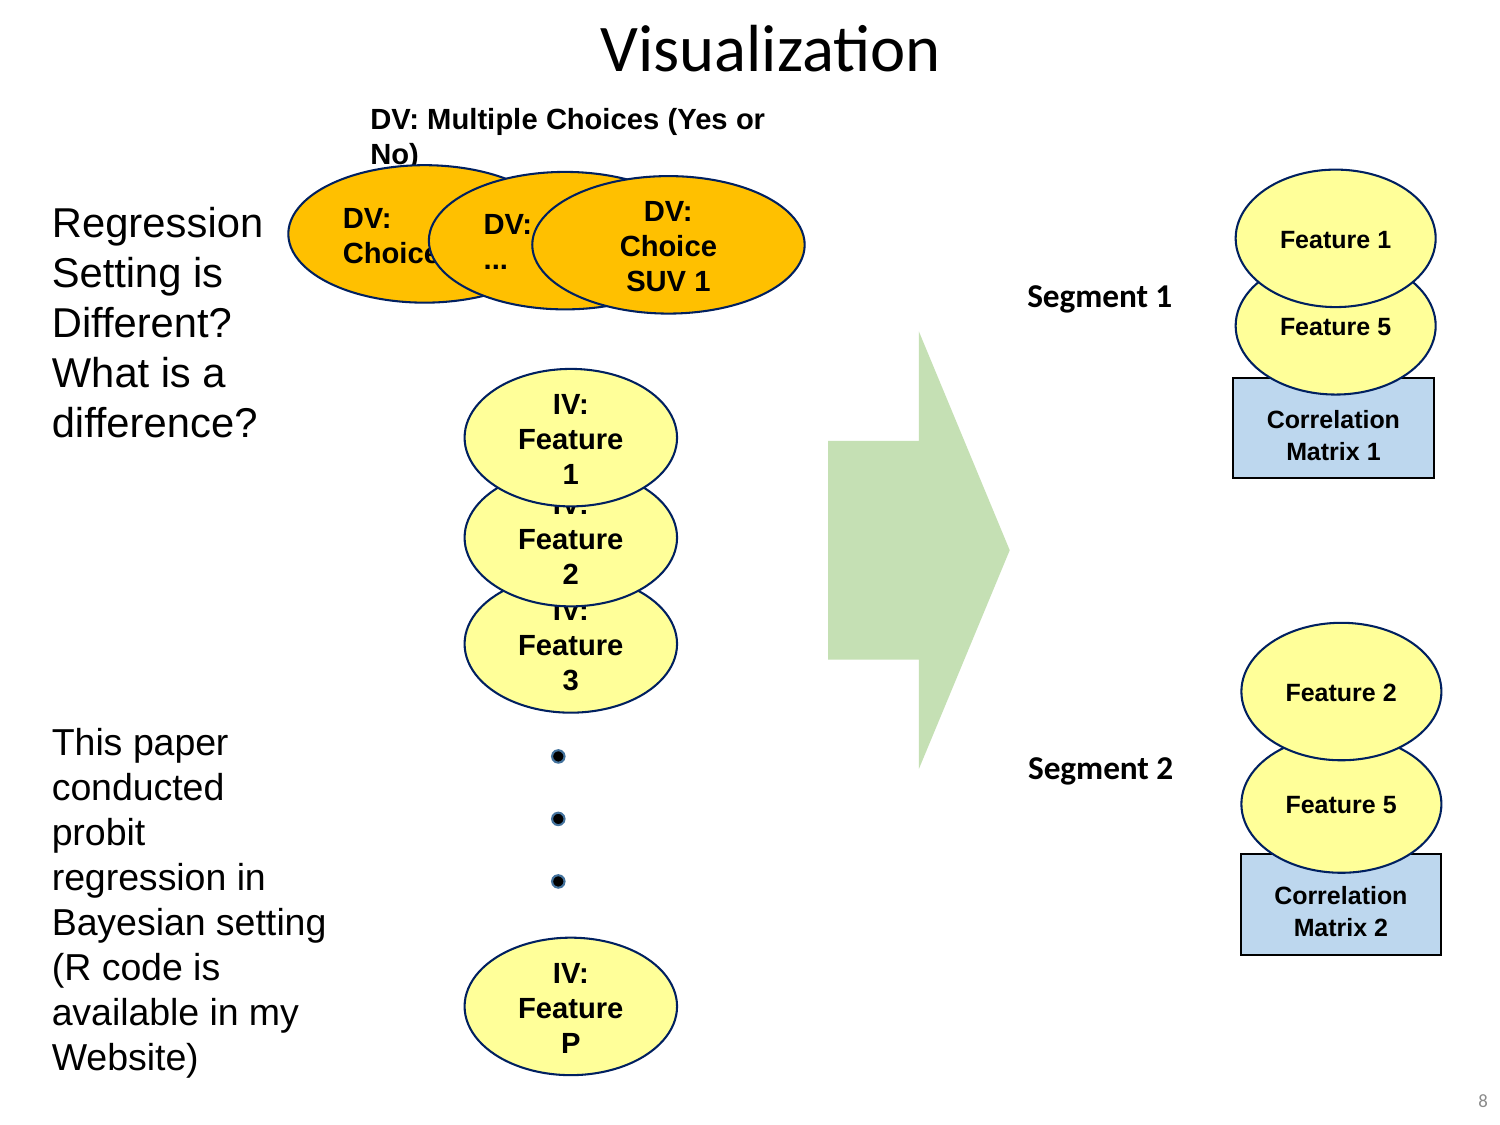

Visualization
DV: Multiple Choices (Yes or No)
DV:
Choice 2
Feature 1
DV:
...
DV:
Choice SUV 1
Regression Setting is Different?
What is a difference?
Feature 5
Segment 1

IV: Feature 1
Correlation Matrix 1
IV: Feature 2
IV: Feature 3
Feature 2
This paper conducted probit regression in Bayesian setting (R code is available in my Website)
Feature 5
Segment 2

Correlation Matrix 2

IV: Feature P
8